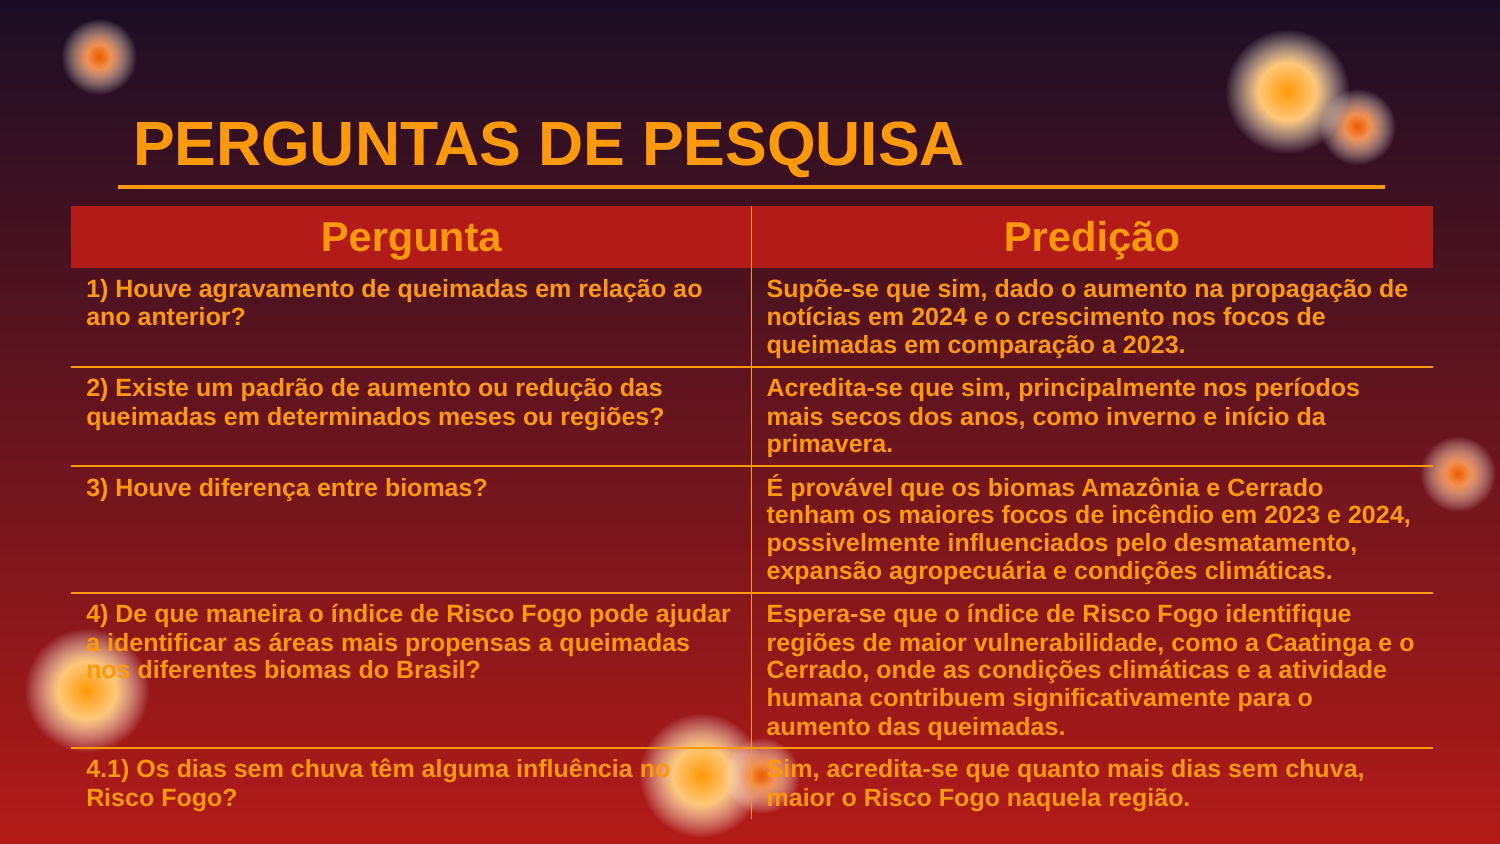

# PERGUNTAS DE PESQUISA
| Pergunta | Predição |
| --- | --- |
| 1) Houve agravamento de queimadas em relação ao ano anterior? | Supõe-se que sim, dado o aumento na propagação de notícias em 2024 e o crescimento nos focos de queimadas em comparação a 2023. |
| 2) Existe um padrão de aumento ou redução das queimadas em determinados meses ou regiões? | Acredita-se que sim, principalmente nos períodos mais secos dos anos, como inverno e início da primavera. |
| 3) Houve diferença entre biomas? | É provável que os biomas Amazônia e Cerrado tenham os maiores focos de incêndio em 2023 e 2024, possivelmente influenciados pelo desmatamento, expansão agropecuária e condições climáticas. |
| 4) De que maneira o índice de Risco Fogo pode ajudar a identificar as áreas mais propensas a queimadas nos diferentes biomas do Brasil? | Espera-se que o índice de Risco Fogo identifique regiões de maior vulnerabilidade, como a Caatinga e o Cerrado, onde as condições climáticas e a atividade humana contribuem significativamente para o aumento das queimadas. |
| 4.1) Os dias sem chuva têm alguma influência no Risco Fogo? | Sim, acredita-se que quanto mais dias sem chuva, maior o Risco Fogo naquela região. |